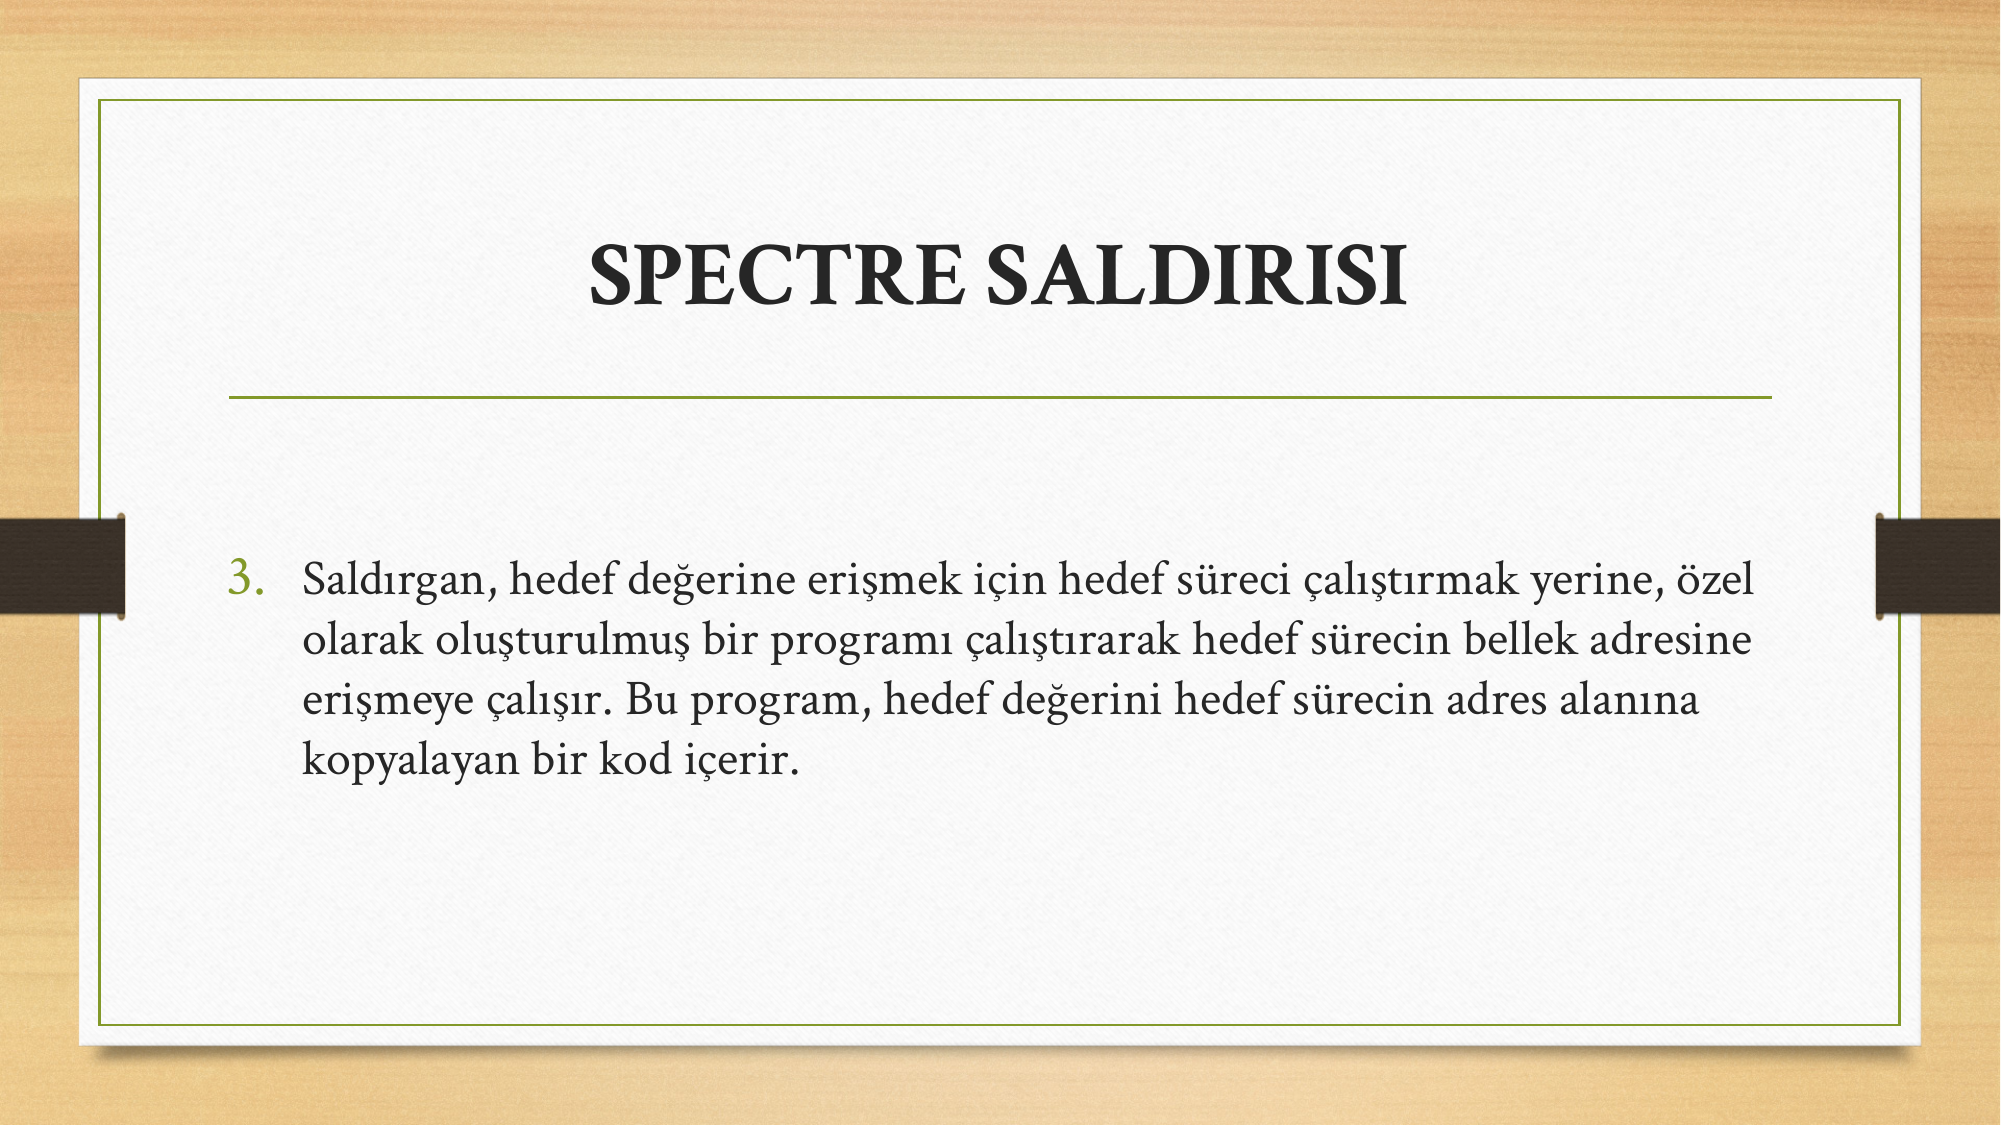

# SPECTRE SALDIRISI

Saldırgan, hedef değerine erişmek için hedef süreci çalıştırmak yerine, özel olarak oluşturulmuş bir programı çalıştırarak hedef sürecin bellek adresine erişmeye çalışır. Bu program, hedef değerini hedef sürecin adres alanına kopyalayan bir kod içerir.